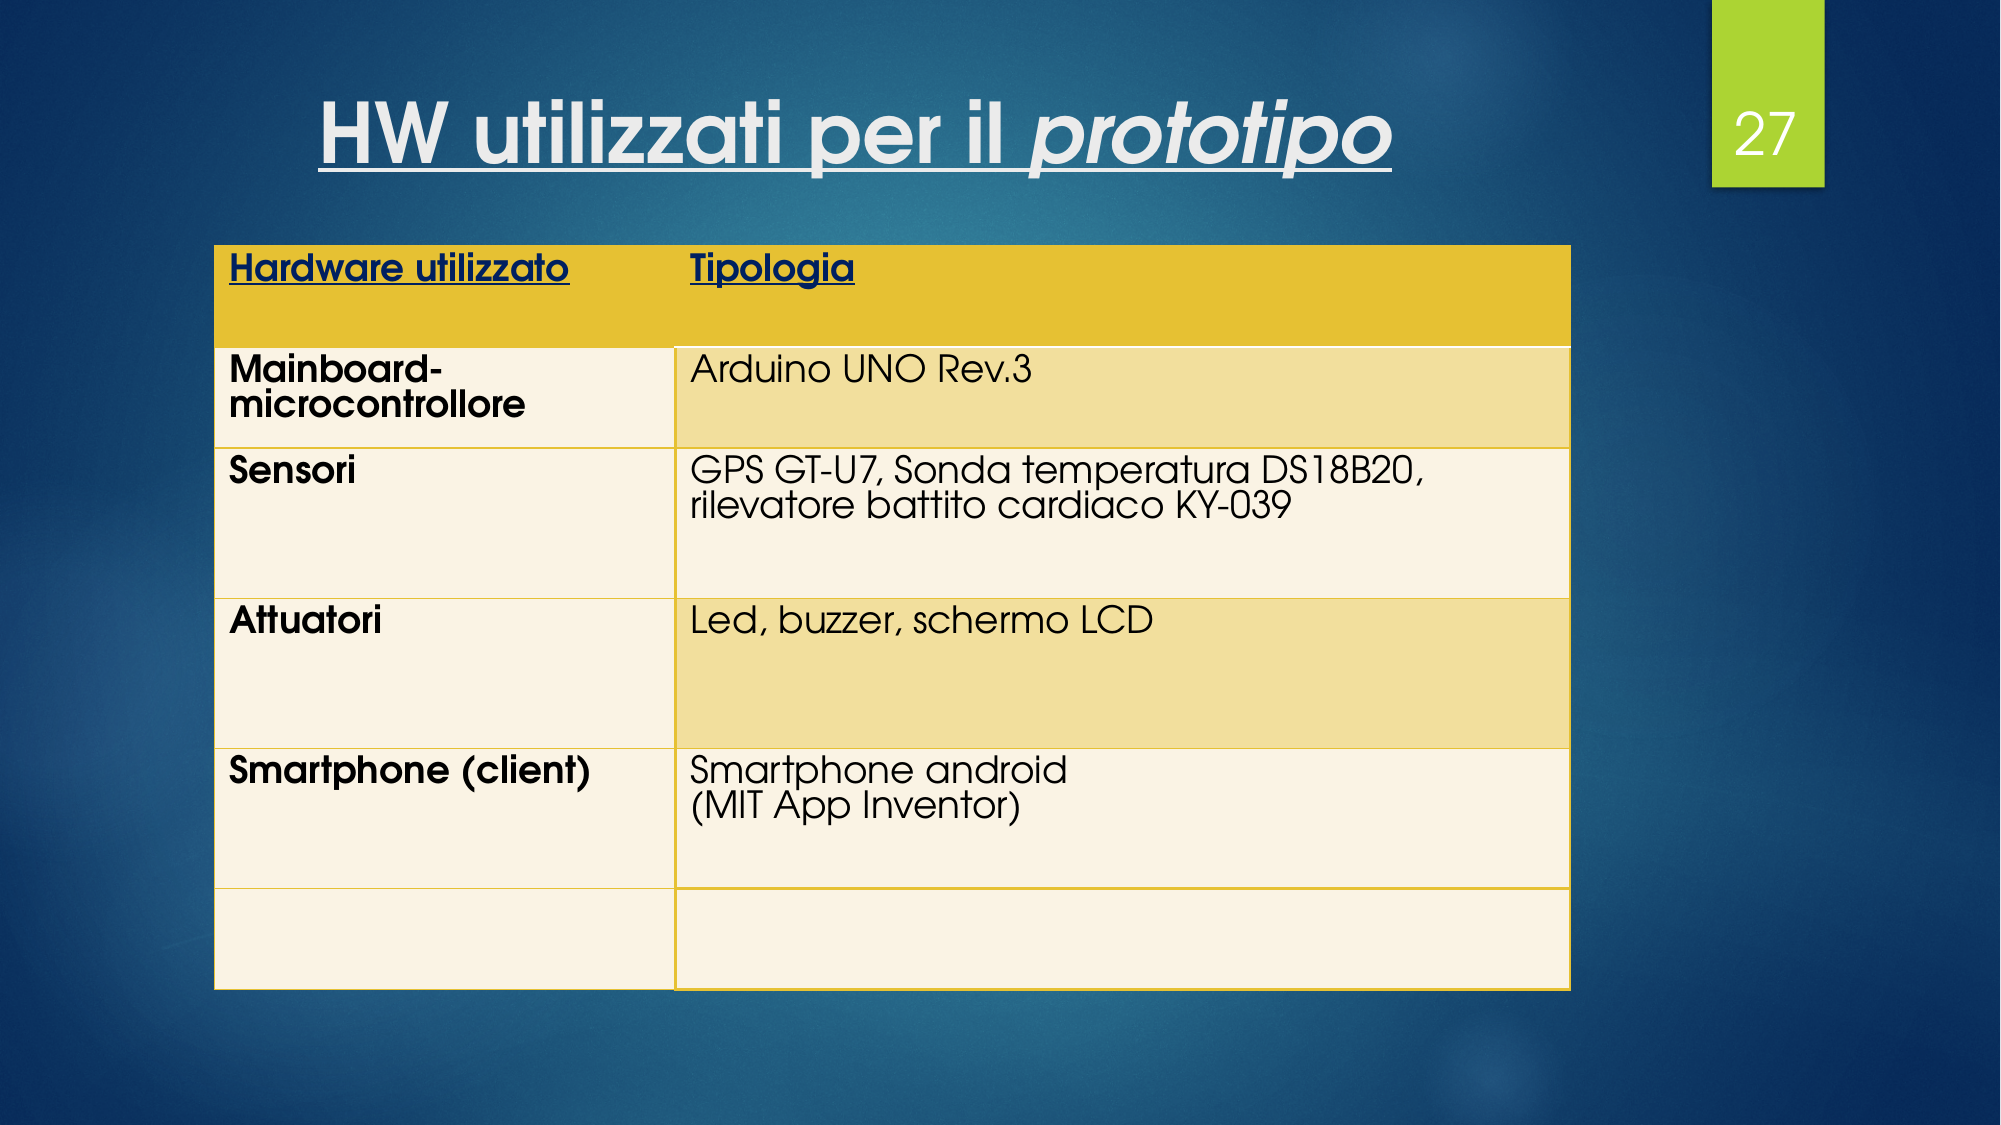

27
# HW utilizzati per il prototipo
| Hardware utilizzato | Tipologia |
| --- | --- |
| Mainboard-microcontrollore | Arduino UNO Rev.3 |
| Sensori | GPS GT-U7, Sonda temperatura DS18B20, rilevatore battito cardiaco KY-039 |
| Attuatori | Led, buzzer, schermo LCD |
| Smartphone (client) | Smartphone android (MIT App Inventor) |
|  |  |